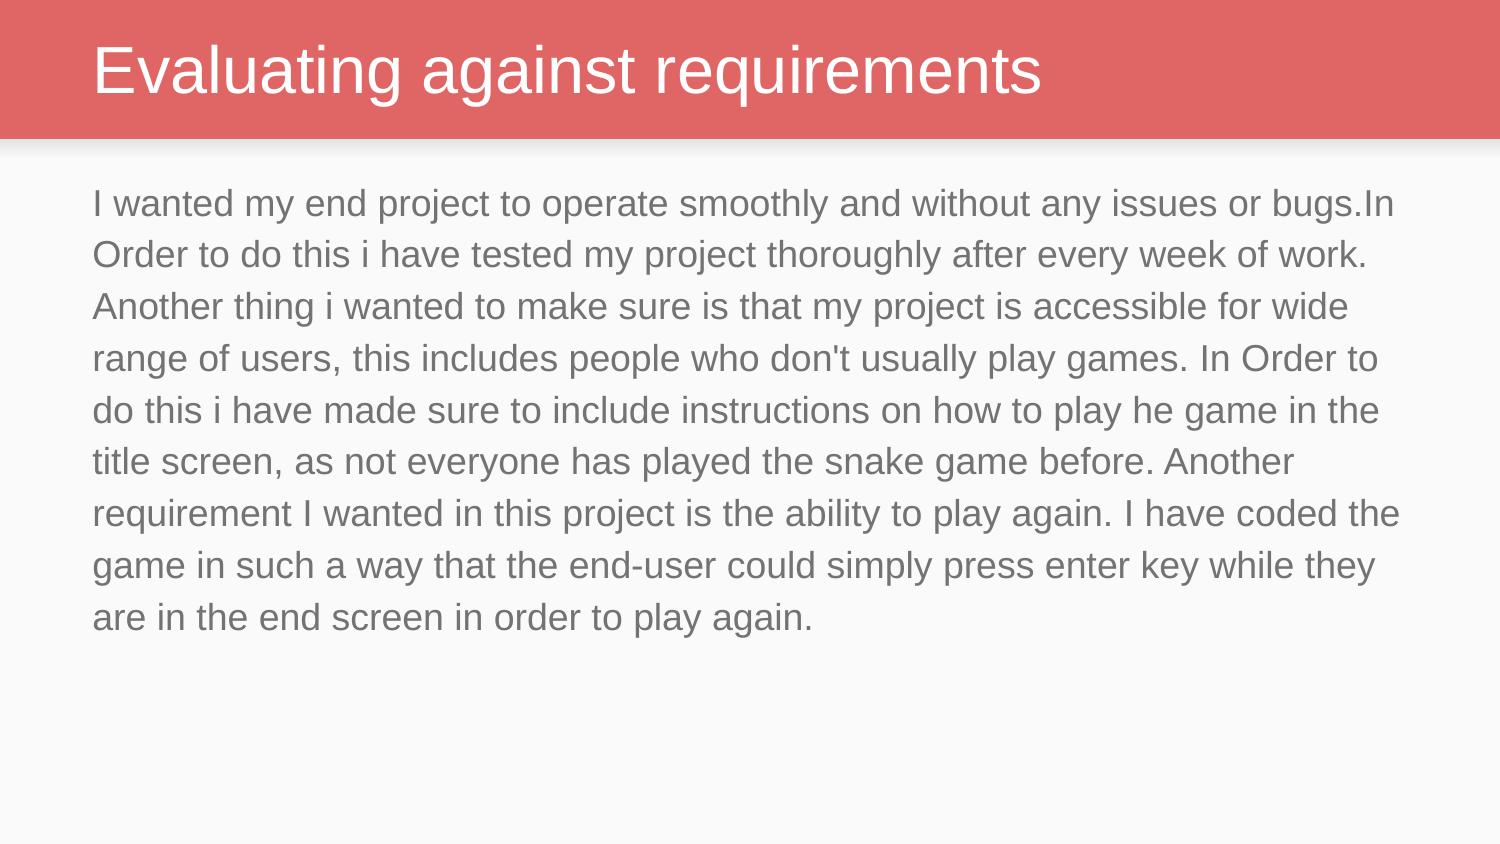

# Evaluating against requirements
I wanted my end project to operate smoothly and without any issues or bugs.In Order to do this i have tested my project thoroughly after every week of work. Another thing i wanted to make sure is that my project is accessible for wide range of users, this includes people who don't usually play games. In Order to do this i have made sure to include instructions on how to play he game in the title screen, as not everyone has played the snake game before. Another requirement I wanted in this project is the ability to play again. I have coded the game in such a way that the end-user could simply press enter key while they are in the end screen in order to play again.